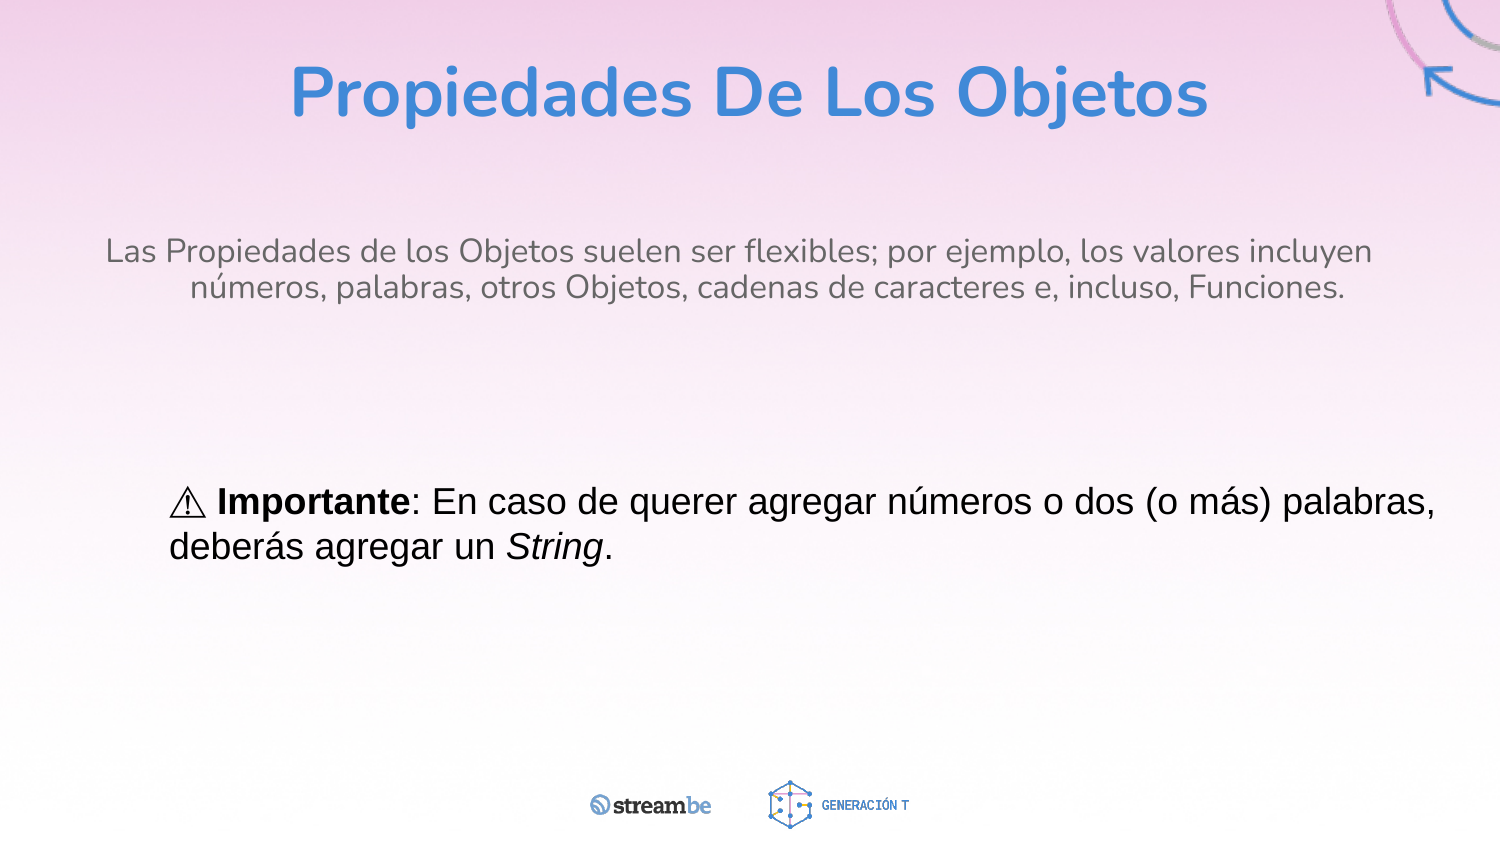

# Propiedades De Los Objetos
Las Propiedades de los Objetos suelen ser flexibles; por ejemplo, los valores incluyen números, palabras, otros Objetos, cadenas de caracteres e, incluso, Funciones.

⚠️ Importante: En caso de querer agregar números o dos (o más) palabras, deberás agregar un String.